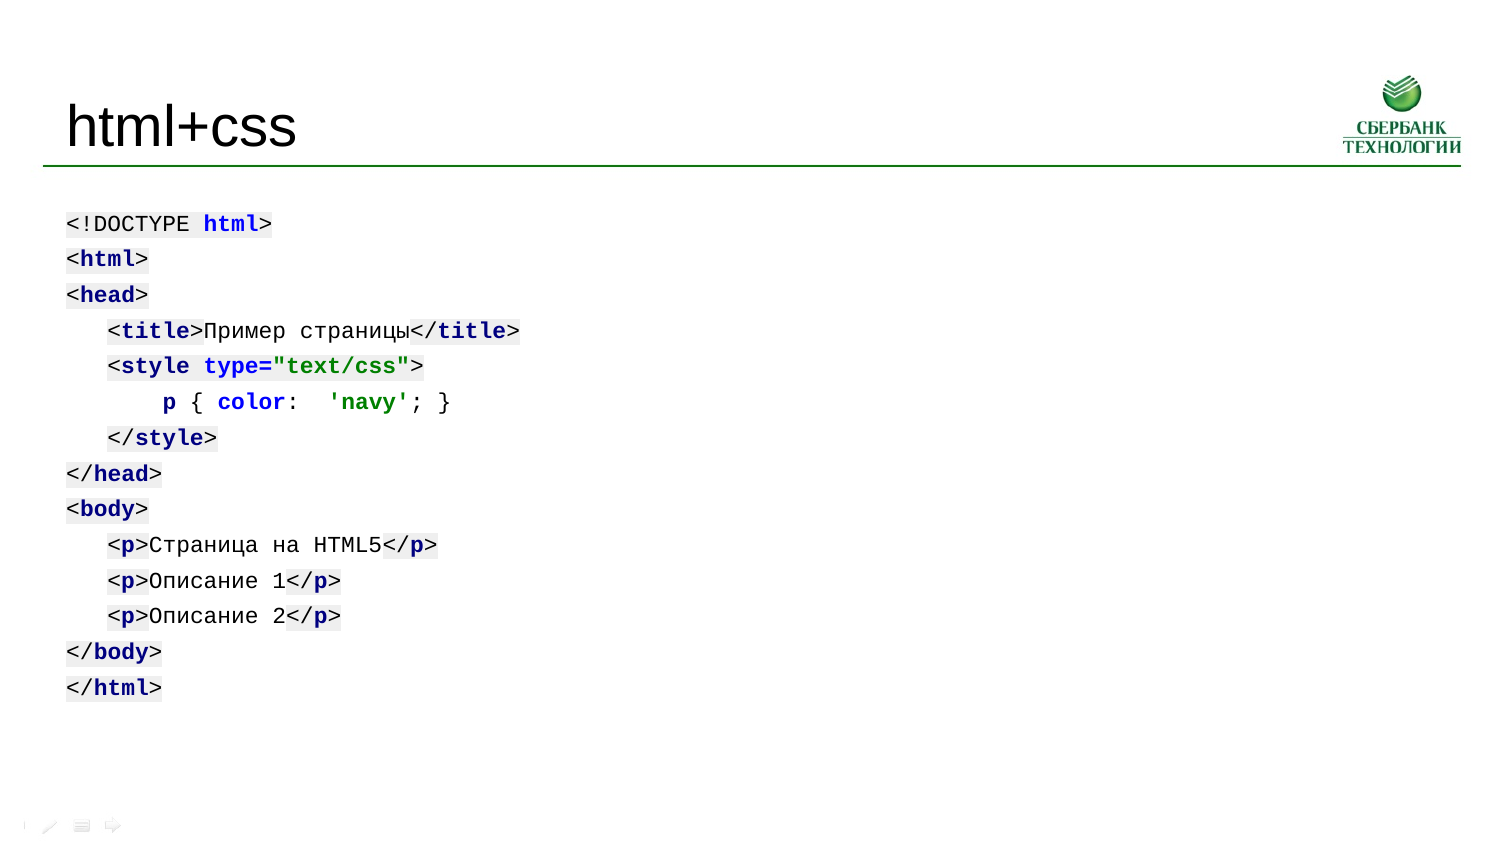

# html+css
<!DOCTYPE html>
<html>
<head>
   <title>Пример страницы</title>
   <style type="text/css">
       p { color:  'navy'; }
   </style>
</head>
<body>
   <p>Страница на HTML5</p>
   <p>Описание 1</p>
   <p>Описание 2</p>
</body>
</html>